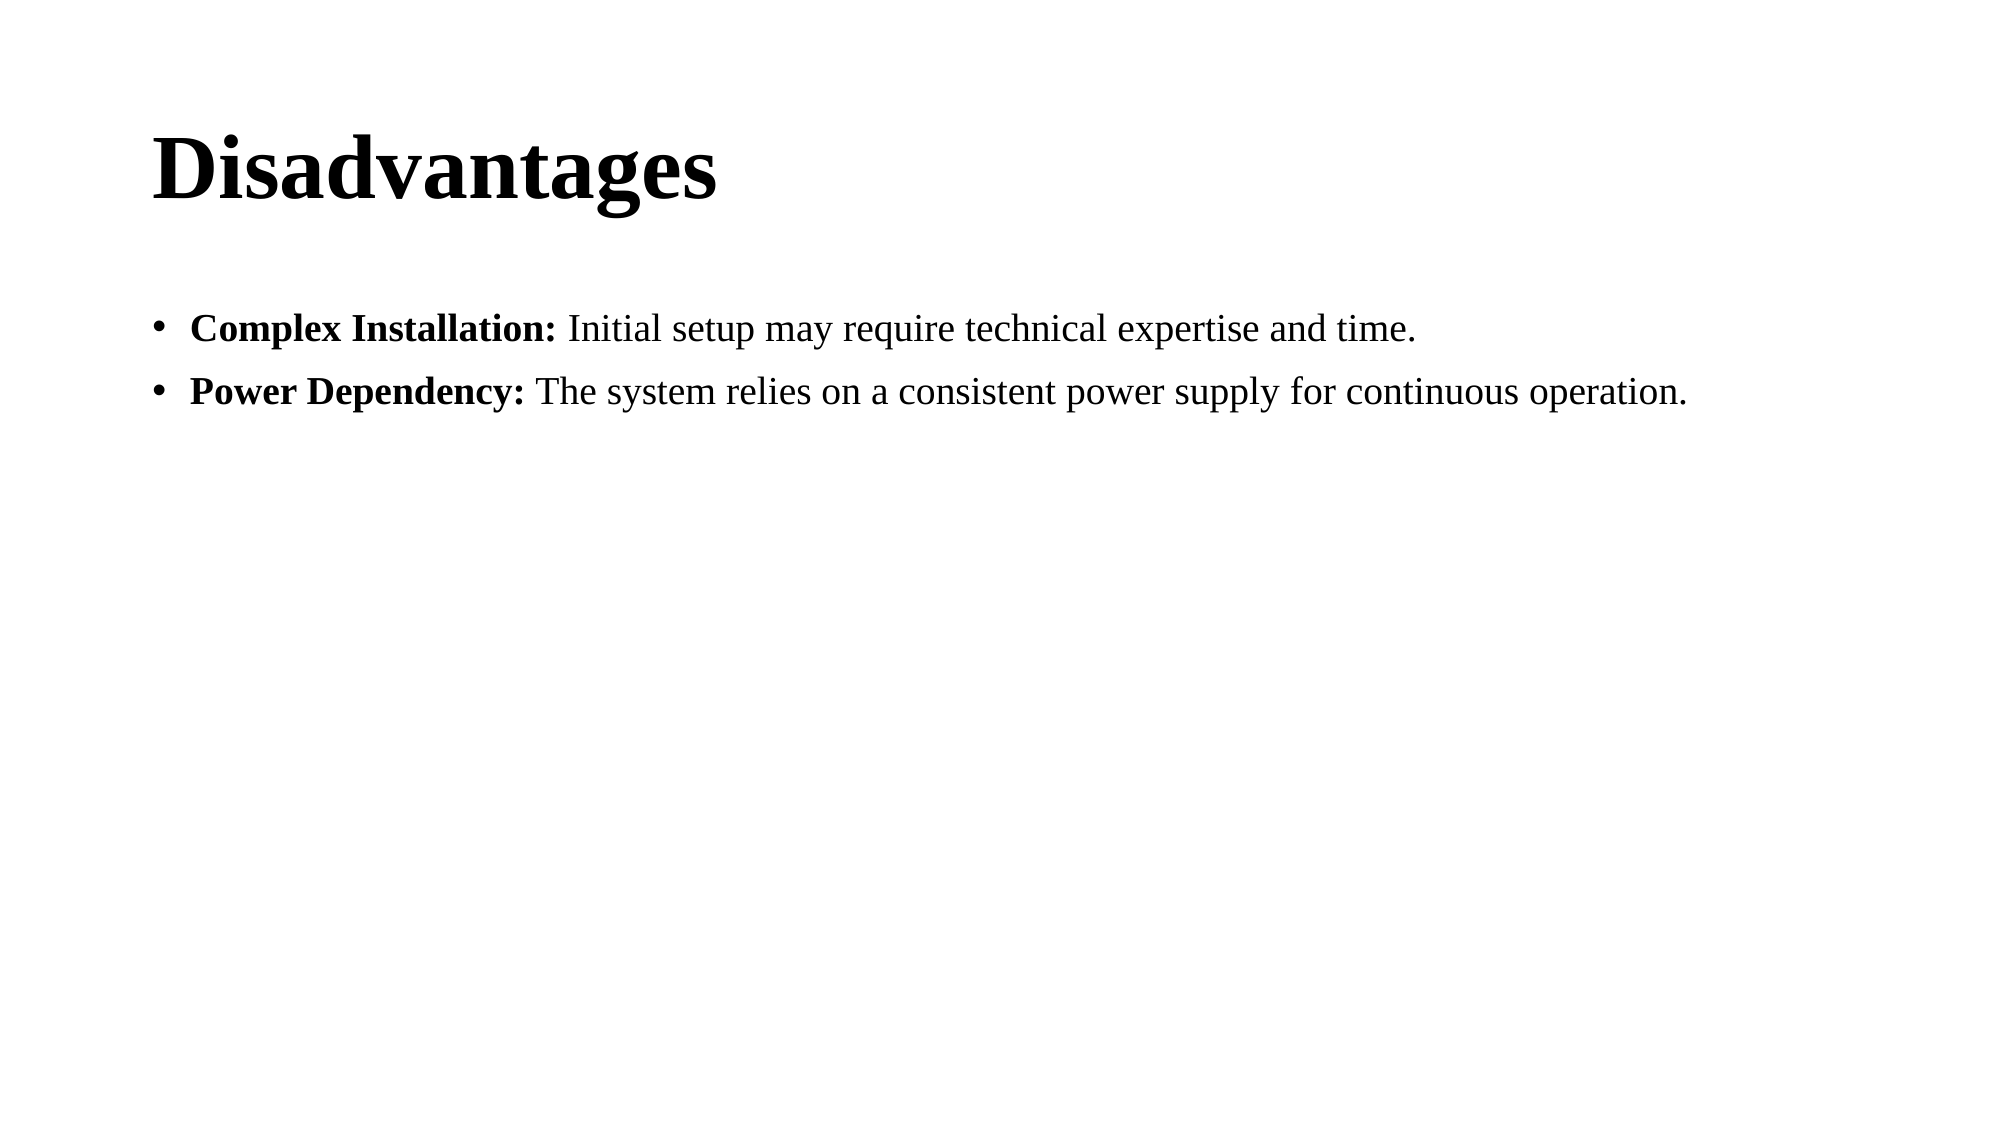

# Disadvantages
Complex Installation: Initial setup may require technical expertise and time.
Power Dependency: The system relies on a consistent power supply for continuous operation.